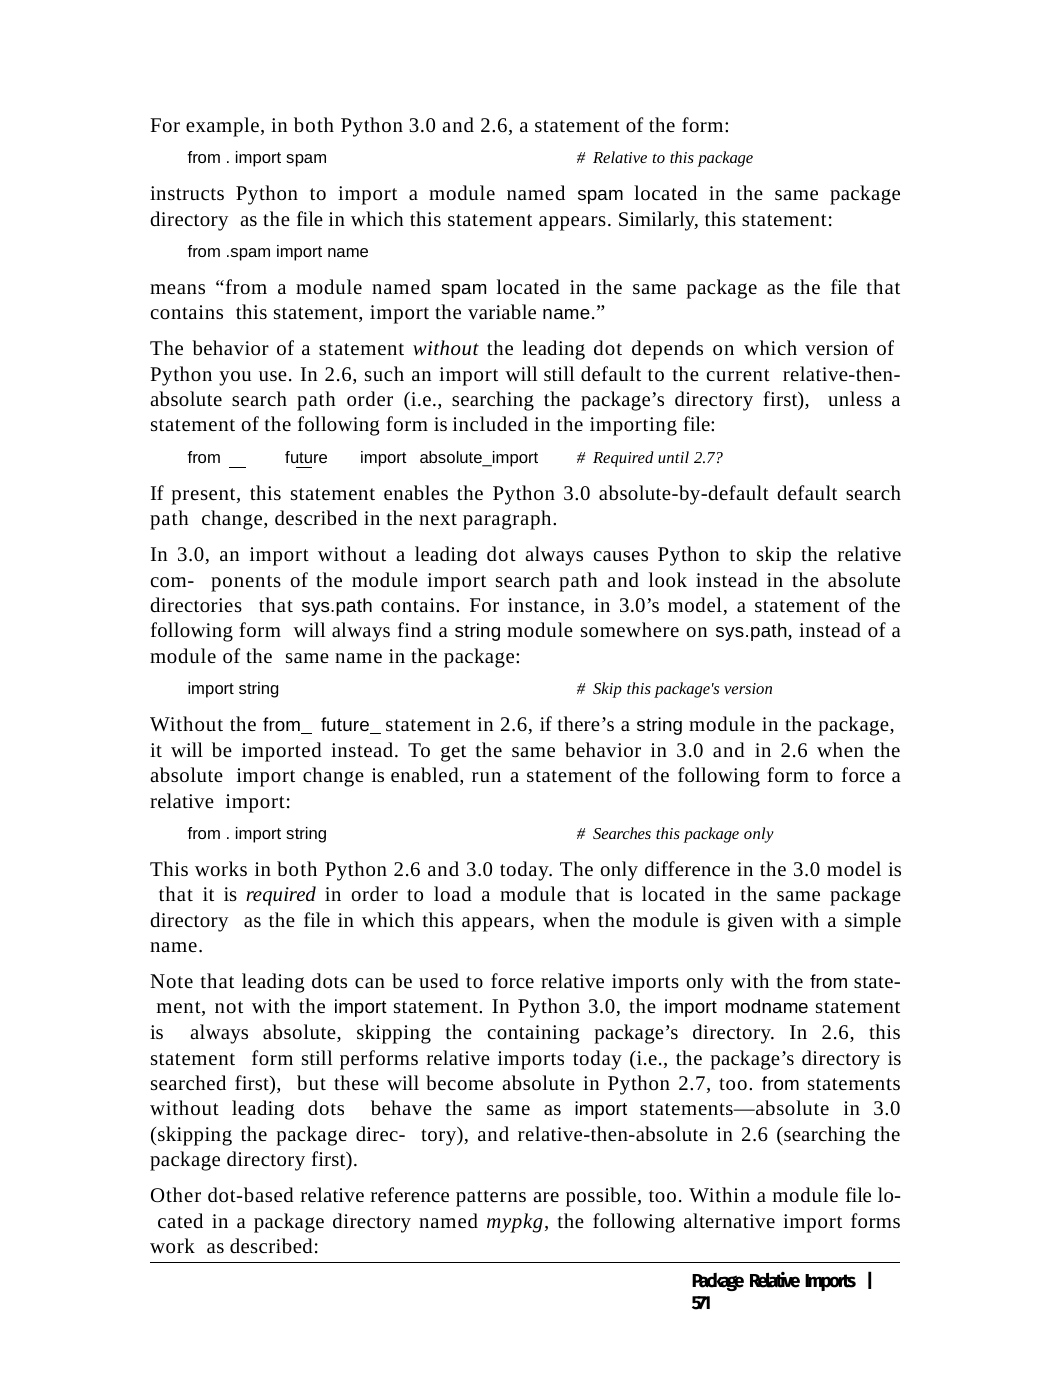

For example, in both Python 3.0 and 2.6, a statement of the form:
from . import spam	# Relative to this package
instructs Python to import a module named spam located in the same package directory  as the file in which this statement appears. Similarly, this statement:
from .spam import name
means “from a module named spam located in the same package as the file that contains  this statement, import the variable name.”
The behavior of a statement without the leading dot depends on which version of  Python you use. In 2.6, such an import will still default to the current  relative-then-absolute search path order (i.e., searching the package’s directory first),  unless a statement of the following form is included in the importing file:
from	future	import absolute_import	# Required until 2.7?
If present, this statement enables the Python 3.0 absolute-by-default default search path  change, described in the next paragraph.
In 3.0, an import without a leading dot always causes Python to skip the relative com-  ponents of the module import search path and look instead in the absolute directories  that sys.path contains. For instance, in 3.0’s model, a statement of the following form  will always find a string module somewhere on sys.path, instead of a module of the  same name in the package:
import string	# Skip this package's version
Without the from  future  statement in 2.6, if there’s a string module in the package,  it will be imported instead. To get the same behavior in 3.0 and in 2.6 when the absolute  import change is enabled, run a statement of the following form to force a relative  import:
from . import string	# Searches this package only
This works in both Python 2.6 and 3.0 today. The only difference in the 3.0 model is  that it is required in order to load a module that is located in the same package directory  as the file in which this appears, when the module is given with a simple name.
Note that leading dots can be used to force relative imports only with the from state-  ment, not with the import statement. In Python 3.0, the import modname statement is  always absolute, skipping the containing package’s directory. In 2.6, this statement  form still performs relative imports today (i.e., the package’s directory is searched first),  but these will become absolute in Python 2.7, too. from statements without leading dots  behave the same as import statements—absolute in 3.0 (skipping the package direc-  tory), and relative-then-absolute in 2.6 (searching the package directory first).
Other dot-based relative reference patterns are possible, too. Within a module file lo-  cated in a package directory named mypkg, the following alternative import forms work  as described:

Package Relative Imports  |  571